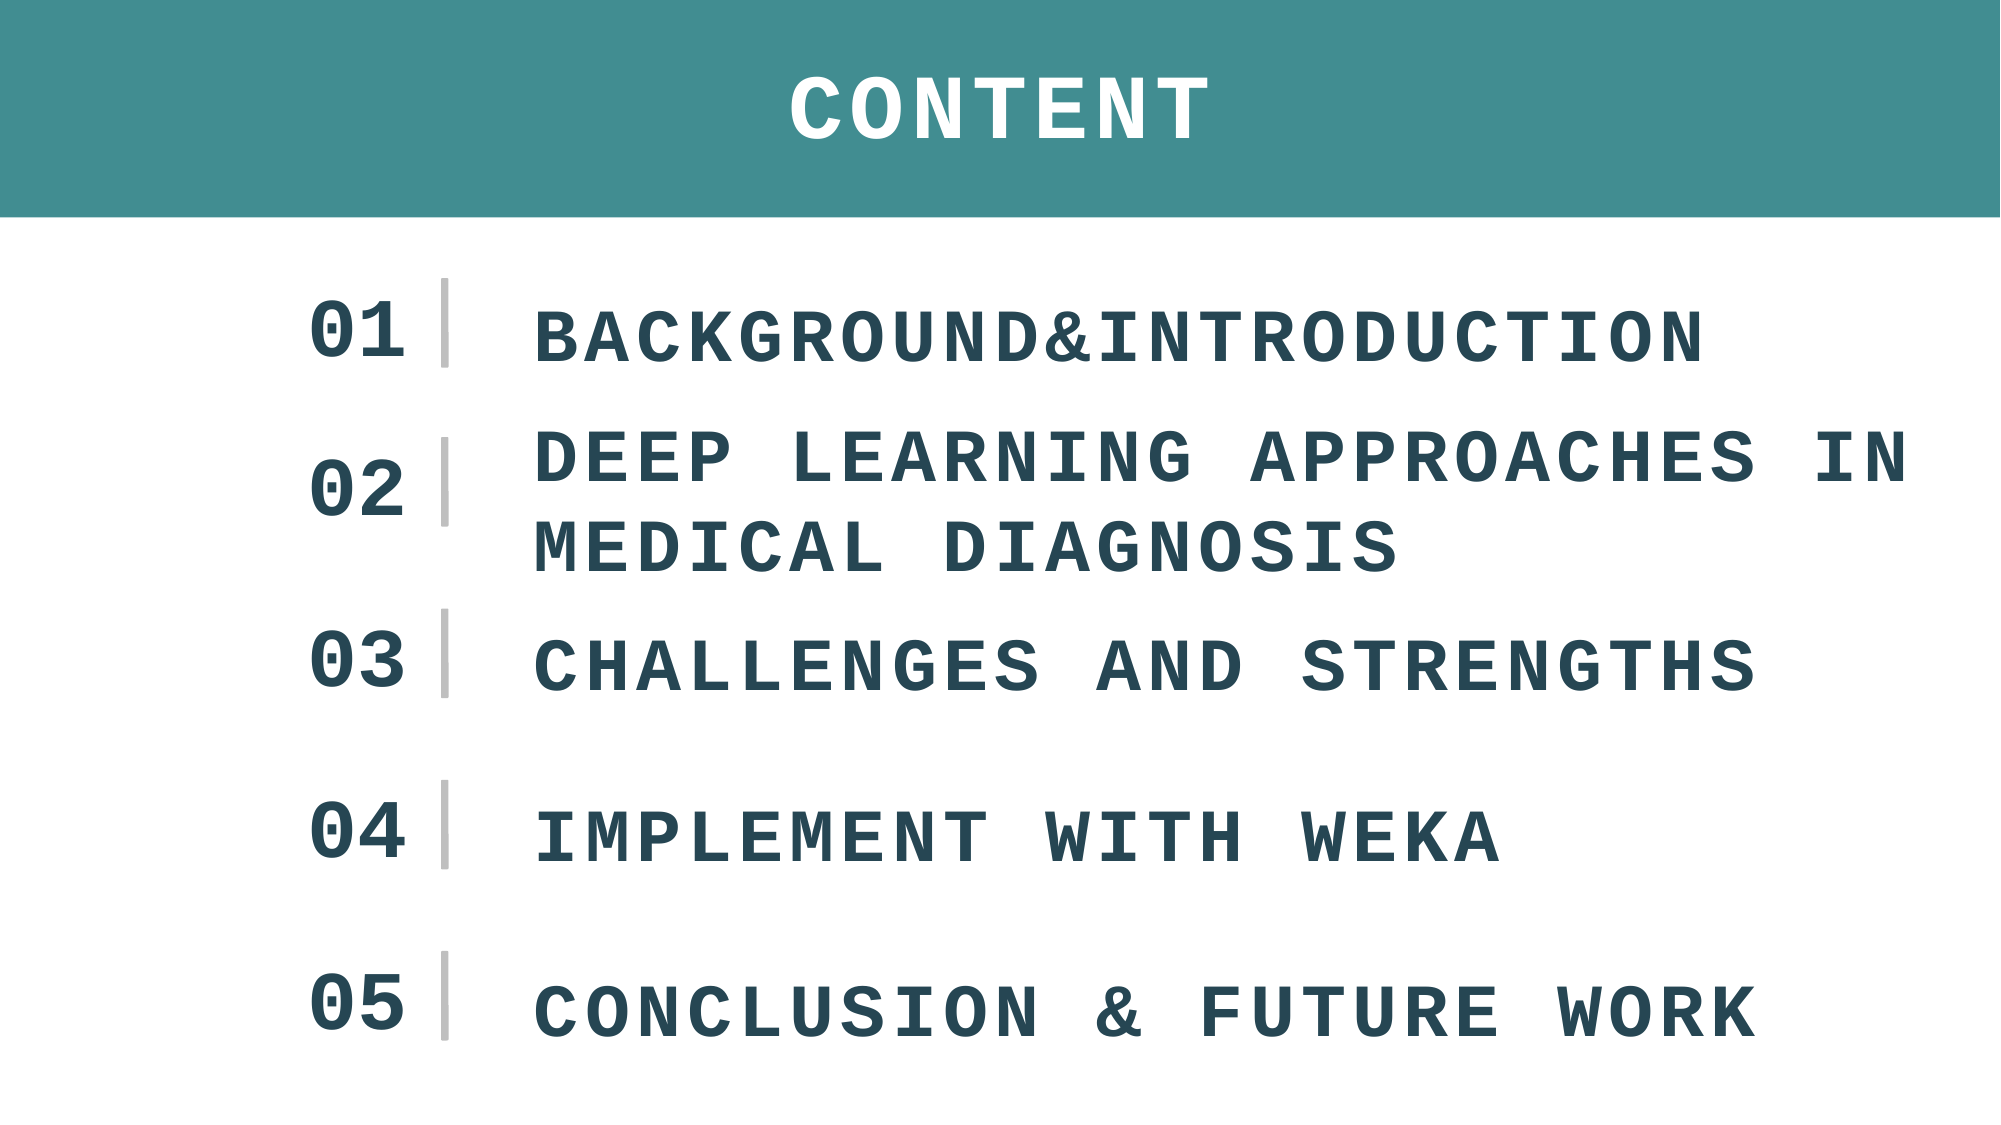

# CONTENT
BACKGROUND&INTRODUCTION
DEEP LEARNING APPROACHES IN
MEDICAL DIAGNOSIS
CHALLENGES AND STRENGTHS
IMPLEMENT WITH WEKA
CONCLUSION & FUTURE WORK